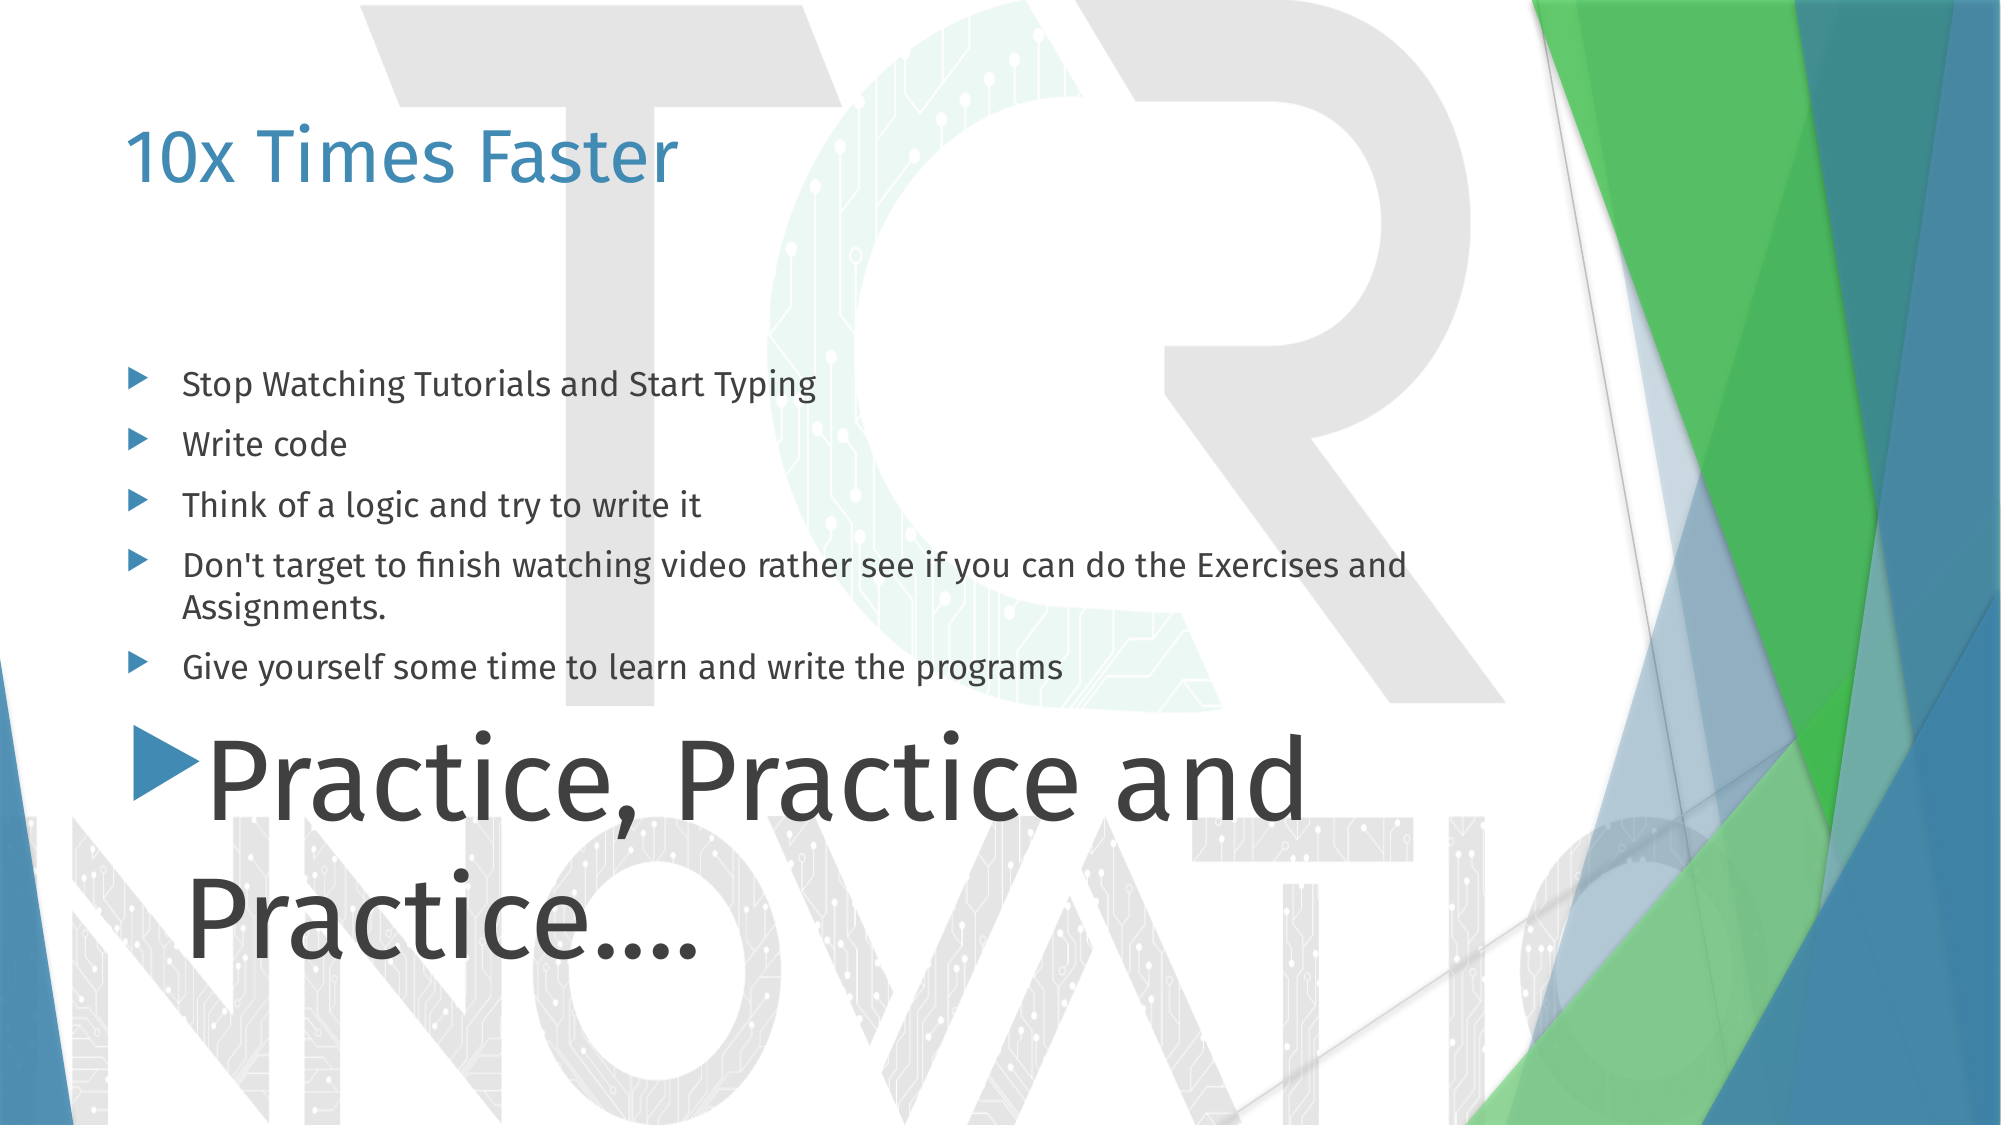

# 10x Times Faster
Stop Watching Tutorials and Start Typing
Write code
Think of a logic and try to write it
Don't target to finish watching video rather see if you can do the Exercises and Assignments.
Give yourself some time to learn and write the programs
Practice, Practice and Practice....